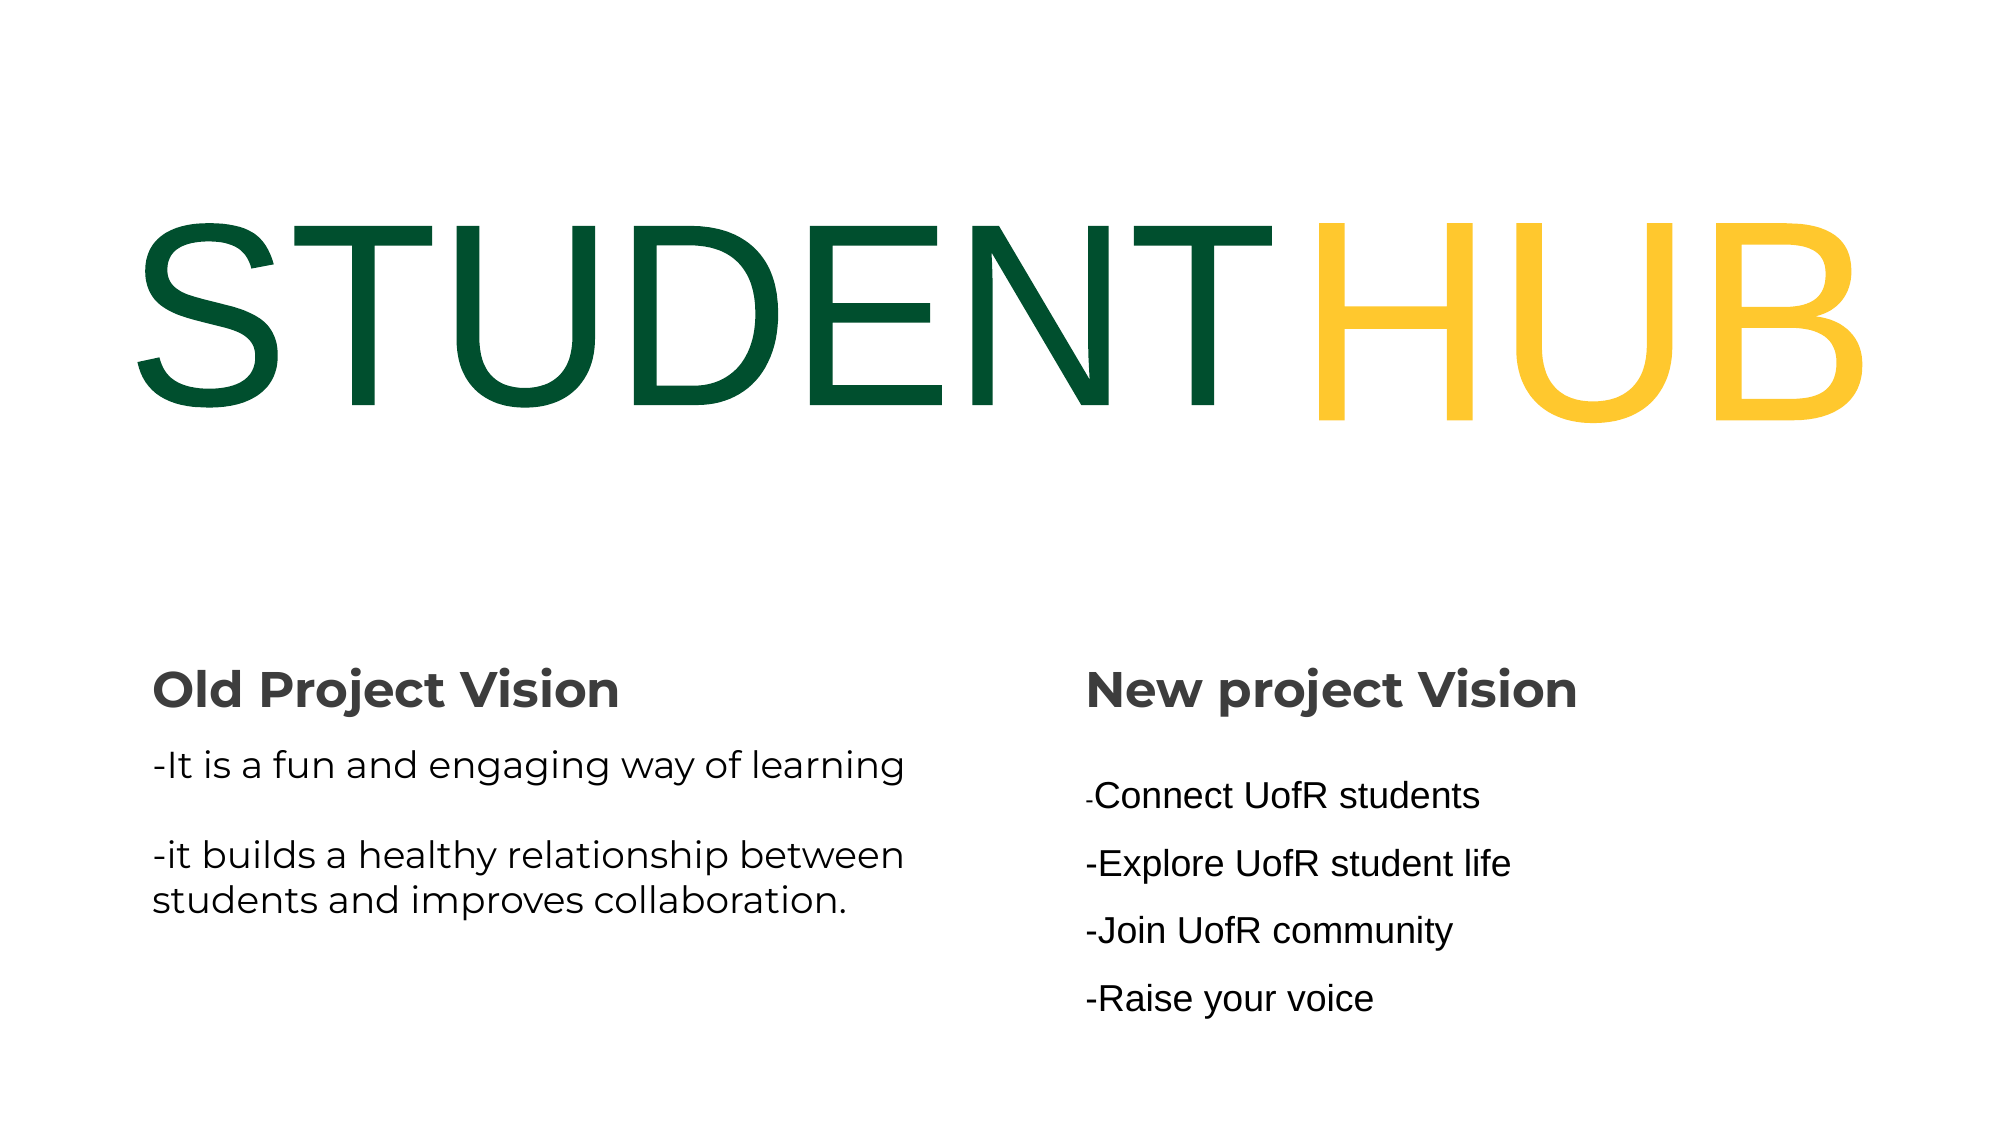

About Us
You can put your great title here
HUB
STUDENT
Old Project Vision
-It is a fun and engaging way of learning

-it builds a healthy relationship between students and improves collaboration.
New project Vision
-Connect UofR students
-Explore UofR student life
-Join UofR community
-Raise your voice